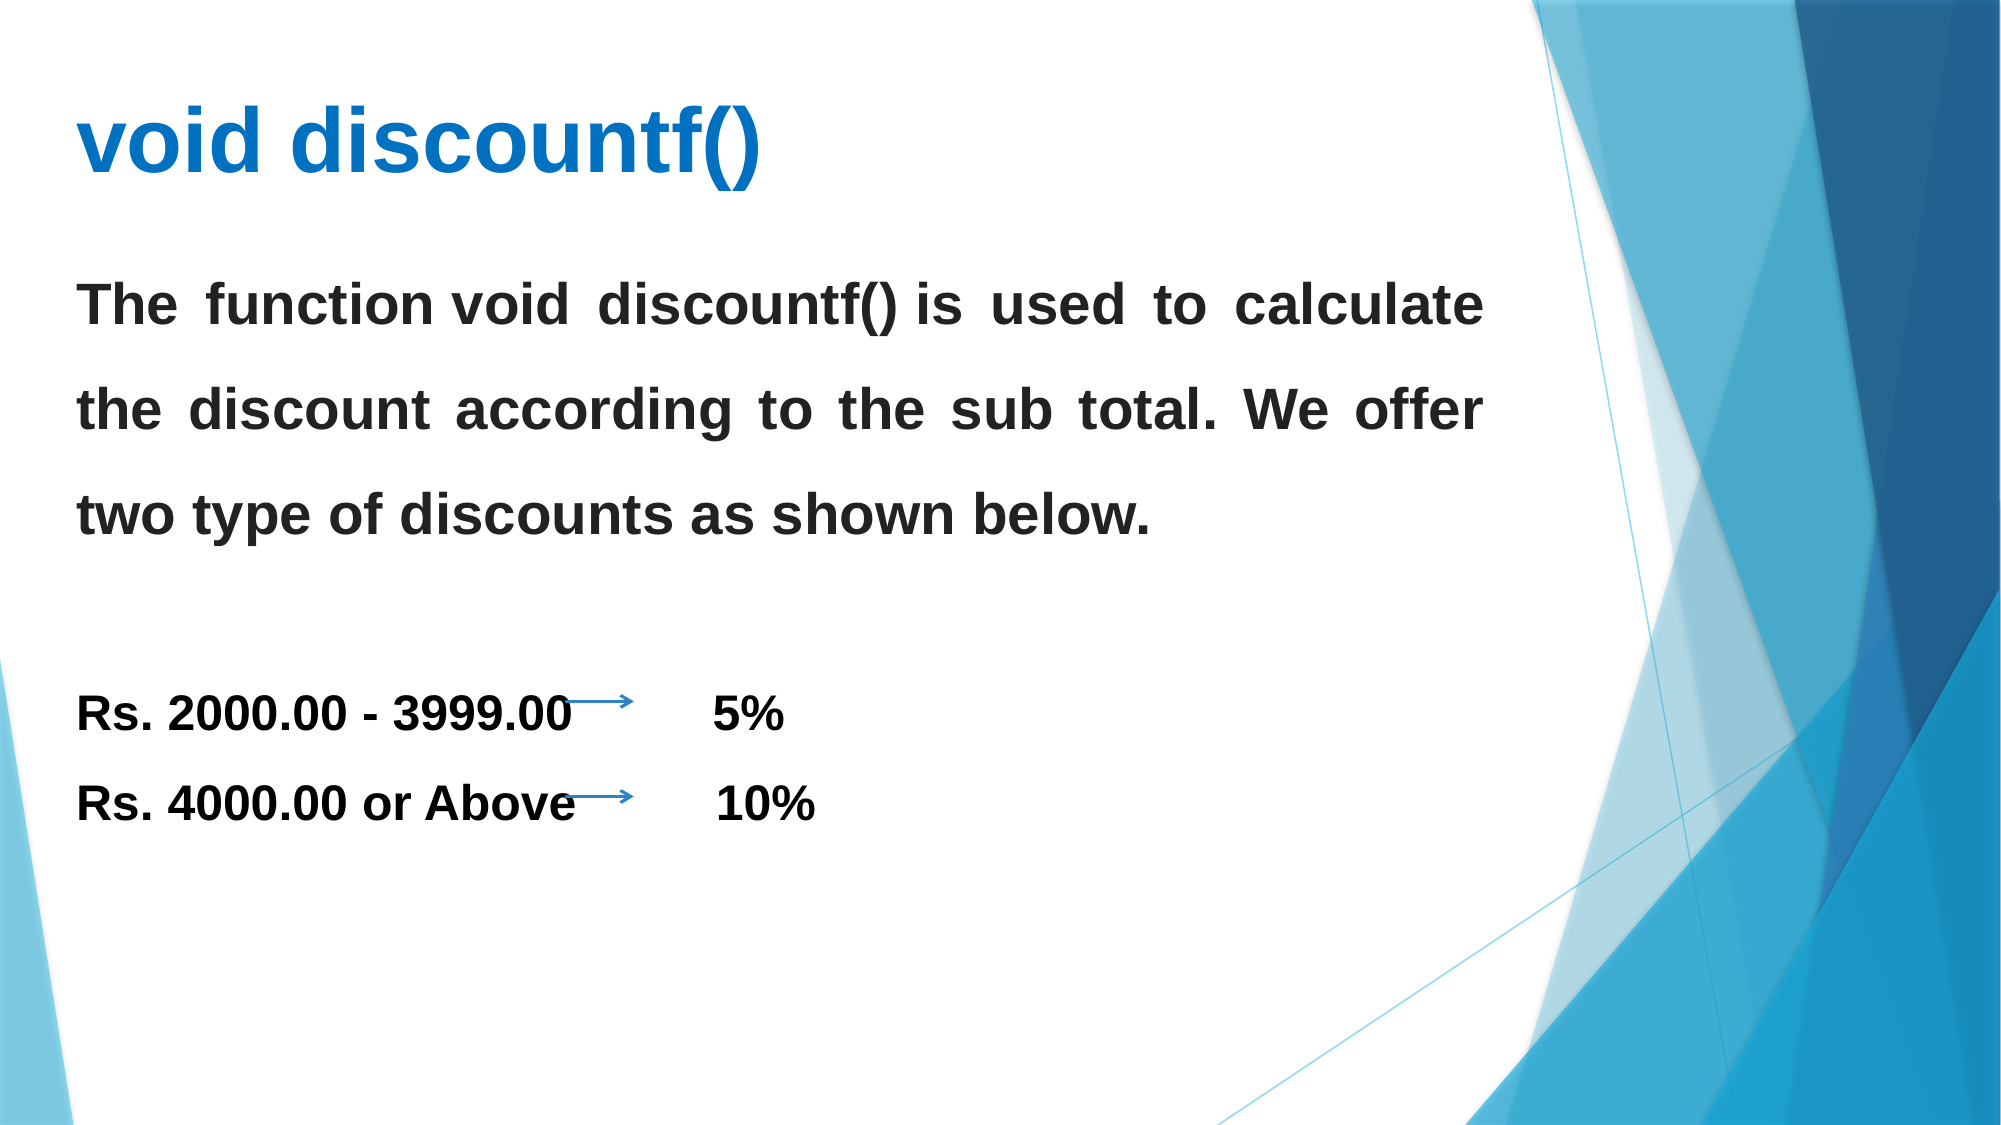

void discountf()
The function void discountf() is used to calculate the discount according to the sub total. We offer two type of discounts as shown below.

Rs. 2000.00 - 3999.00          5%
Rs. 4000.00 or Above          10%